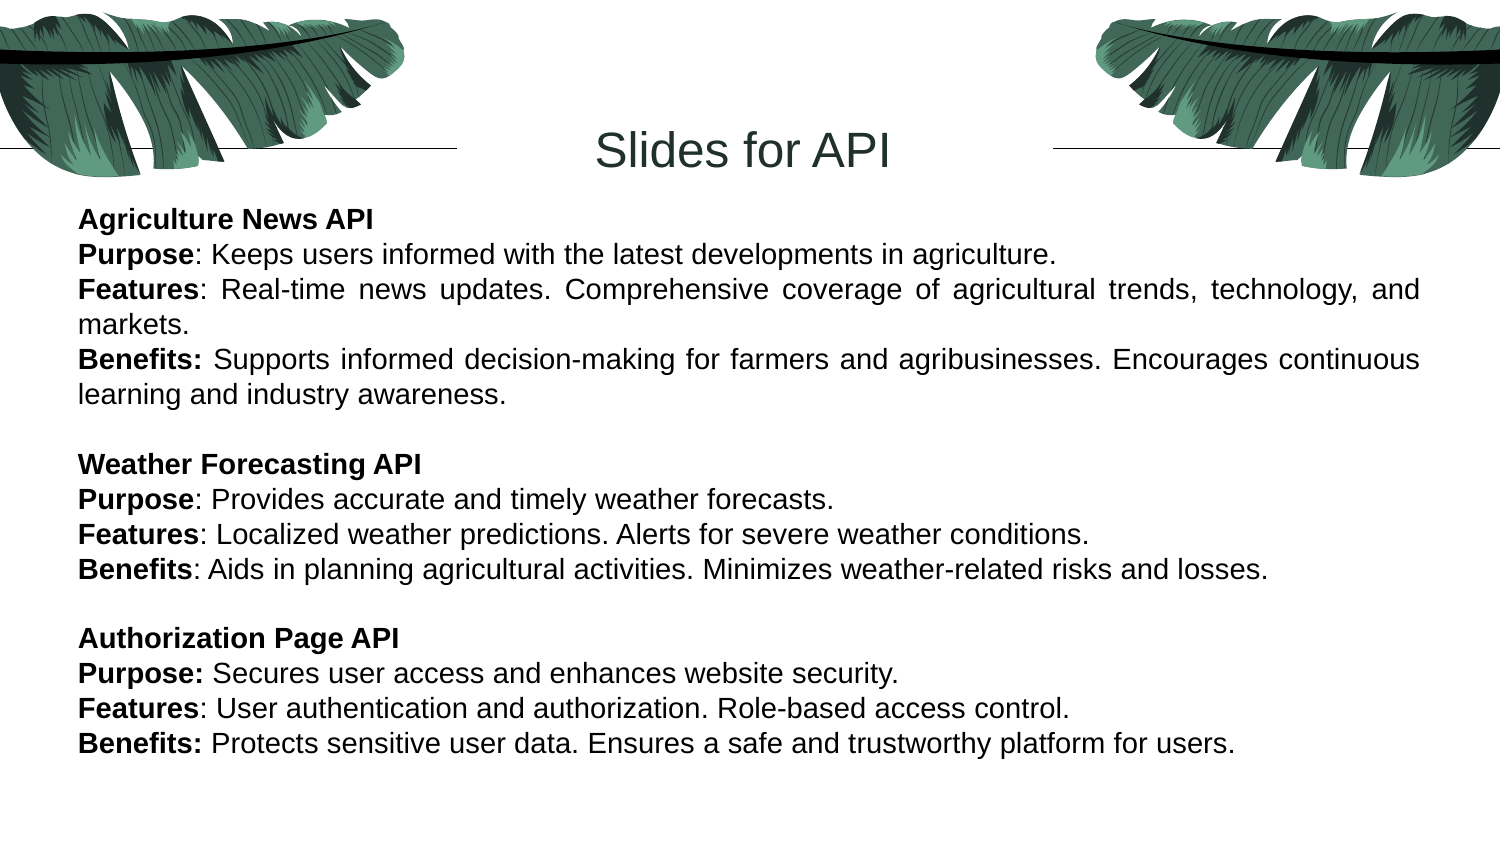

# Slides for API
Agriculture News API
Purpose: Keeps users informed with the latest developments in agriculture.
Features: Real-time news updates. Comprehensive coverage of agricultural trends, technology, and markets.
Benefits: Supports informed decision-making for farmers and agribusinesses. Encourages continuous learning and industry awareness.

Weather Forecasting API
Purpose: Provides accurate and timely weather forecasts.
Features: Localized weather predictions. Alerts for severe weather conditions.
Benefits: Aids in planning agricultural activities. Minimizes weather-related risks and losses.

Authorization Page API
Purpose: Secures user access and enhances website security.
Features: User authentication and authorization. Role-based access control.
Benefits: Protects sensitive user data. Ensures a safe and trustworthy platform for users.